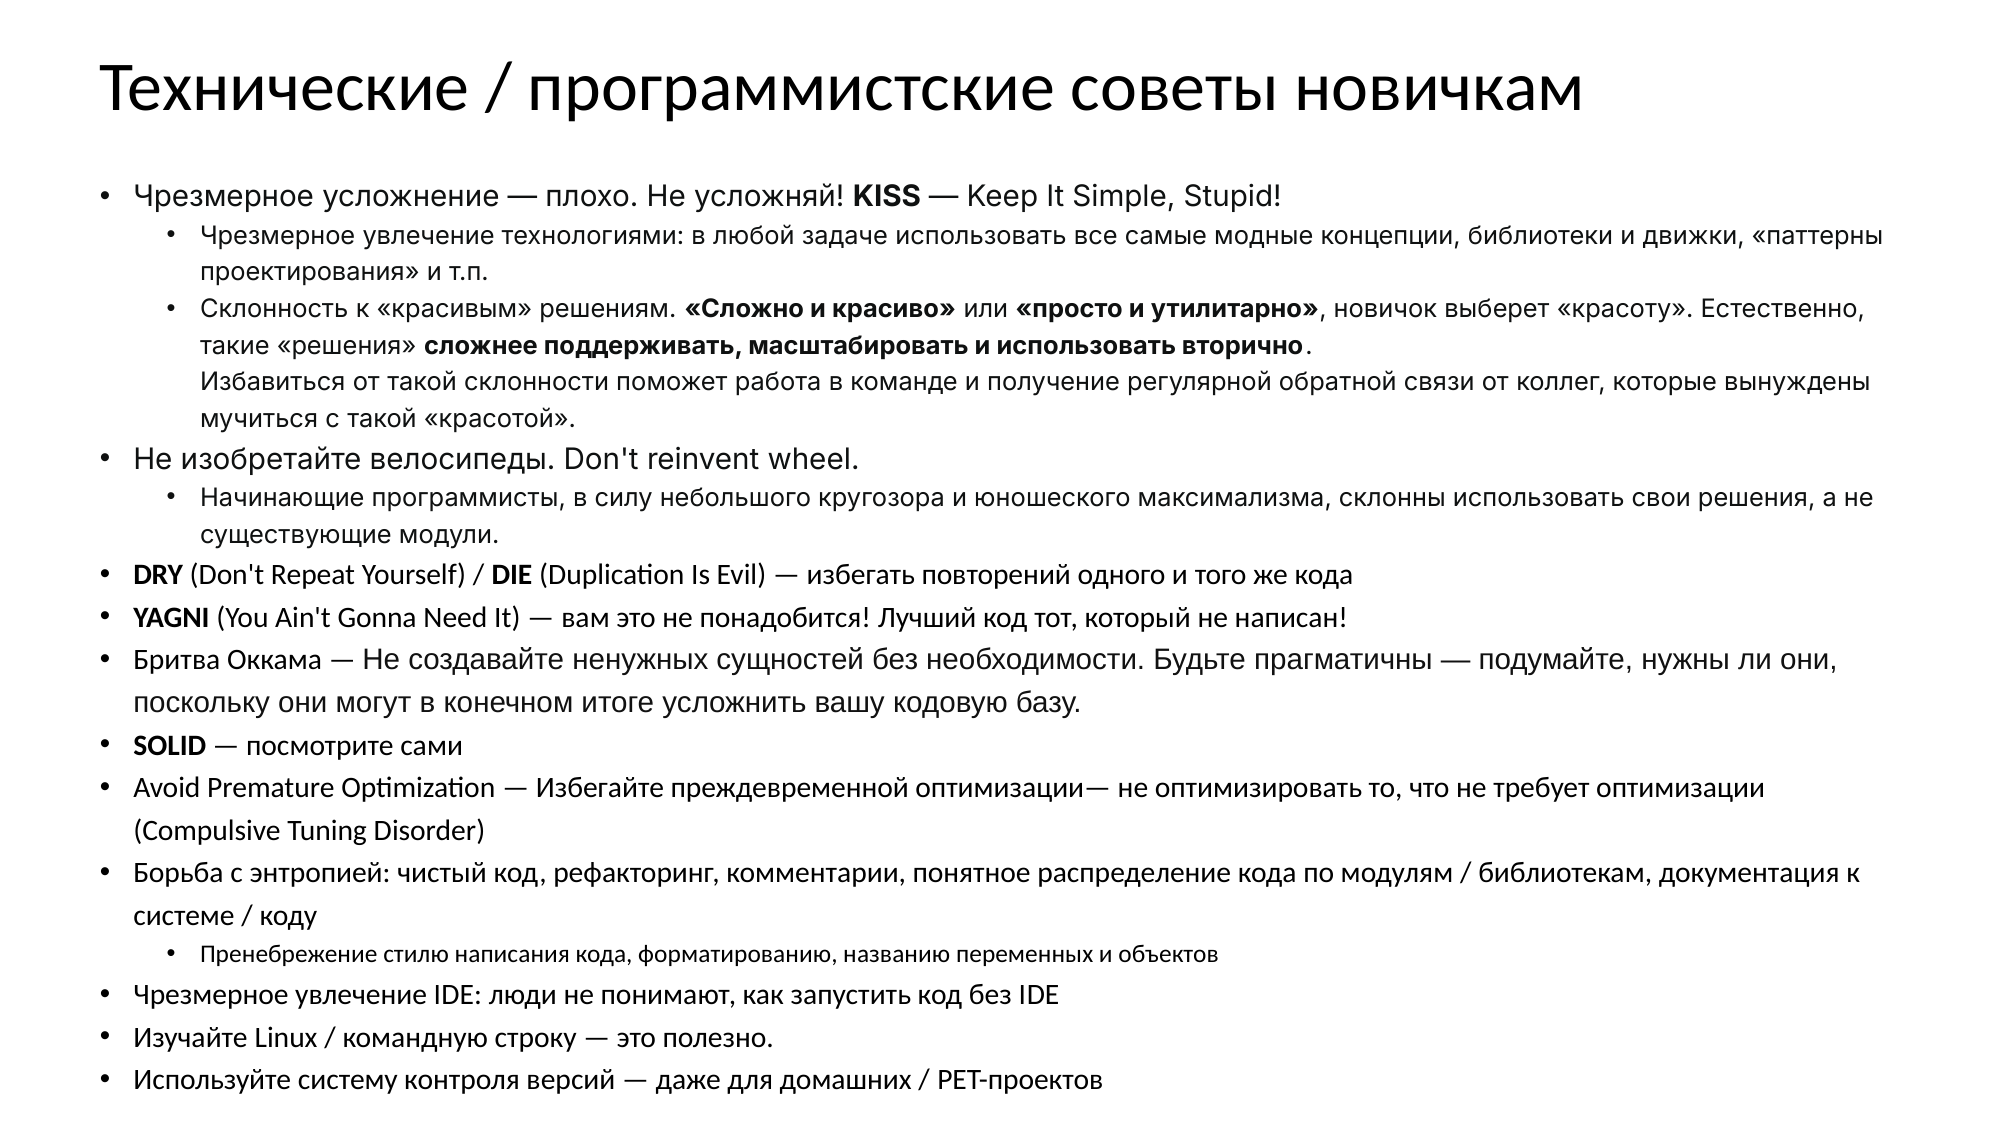

# Технические / программистские советы новичкам
Чрезмерное усложнение — плохо. Не усложняй! KISS — Keep It Simple, Stupid!
Чрезмерное увлечение технологиями: в любой задаче использовать все самые модные концепции, библиотеки и движки, «паттерны проектирования» и т.п.
Склонность к «красивым» решениям. «Сложно и красиво» или «просто и утилитарно», новичок выберет «красоту». Естественно, такие «решения» сложнее поддерживать, масштабировать и использовать вторично.
Избавиться от такой склонности поможет работа в команде и получение регулярной обратной связи от коллег, которые вынуждены мучиться с такой «красотой».
Не изобретайте велосипеды. Don't reinvent wheel.
Начинающие программисты, в силу небольшого кругозора и юношеского максимализма, склонны использовать свои решения, а не существующие модули.
DRY (Don't Repeat Yourself) / DIE (Duplication Is Evil) — избегать повторений одного и того же кода
YAGNI (You Ain't Gonna Need It) — вам это не понадобится! Лучший код тот, который не написан!
Бритва Оккама — Не создавайте ненужных сущностей без необходимости. Будьте прагматичны — подумайте, нужны ли они, поскольку они могут в конечном итоге усложнить вашу кодовую базу.
SOLID — посмотрите сами
Avoid Premature Optimization — Избегайте преждевременной оптимизации— не оптимизировать то, что не требует оптимизации
(Compulsive Tuning Disorder)
Борьба с энтропией: чистый код, рефакторинг, комментарии, понятное распределение кода по модулям / библиотекам, документация к системе / коду
Пренебрежение стилю написания кода, форматированию, названию переменных и объектов
Чрезмерное увлечение IDE: люди не понимают, как запустить код без IDE
Изучайте Linux / командную строку — это полезно.
Используйте систему контроля версий — даже для домашних / PET-проектов